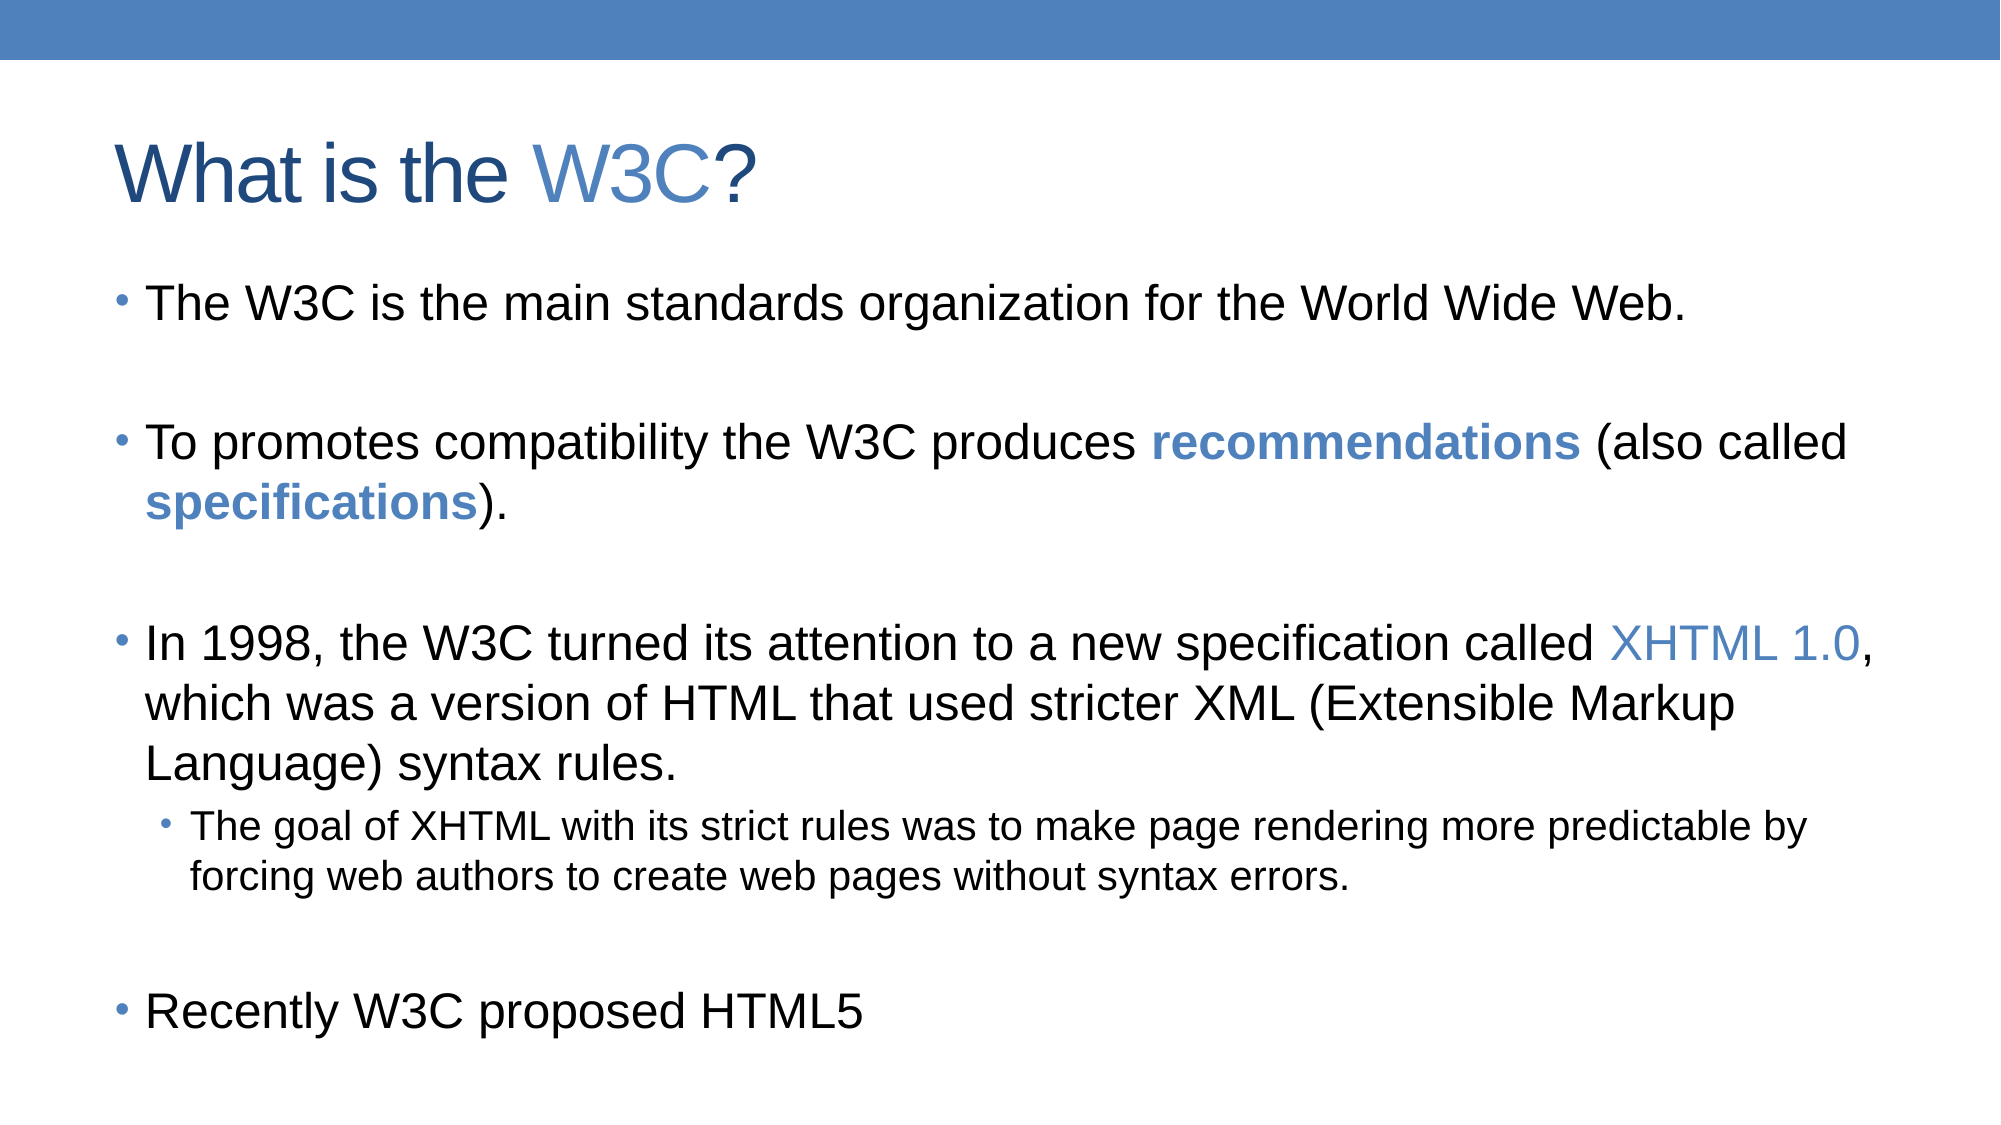

# What is the W3C?
The W3C is the main standards organization for the World Wide Web.

To promotes compatibility the W3C produces recommendations (also called specifications).

In 1998, the W3C turned its attention to a new specification called XHTML 1.0, which was a version of HTML that used stricter XML (Extensible Markup Language) syntax rules.
The goal of XHTML with its strict rules was to make page rendering more predictable by forcing web authors to create web pages without syntax errors.

Recently W3C proposed HTML5